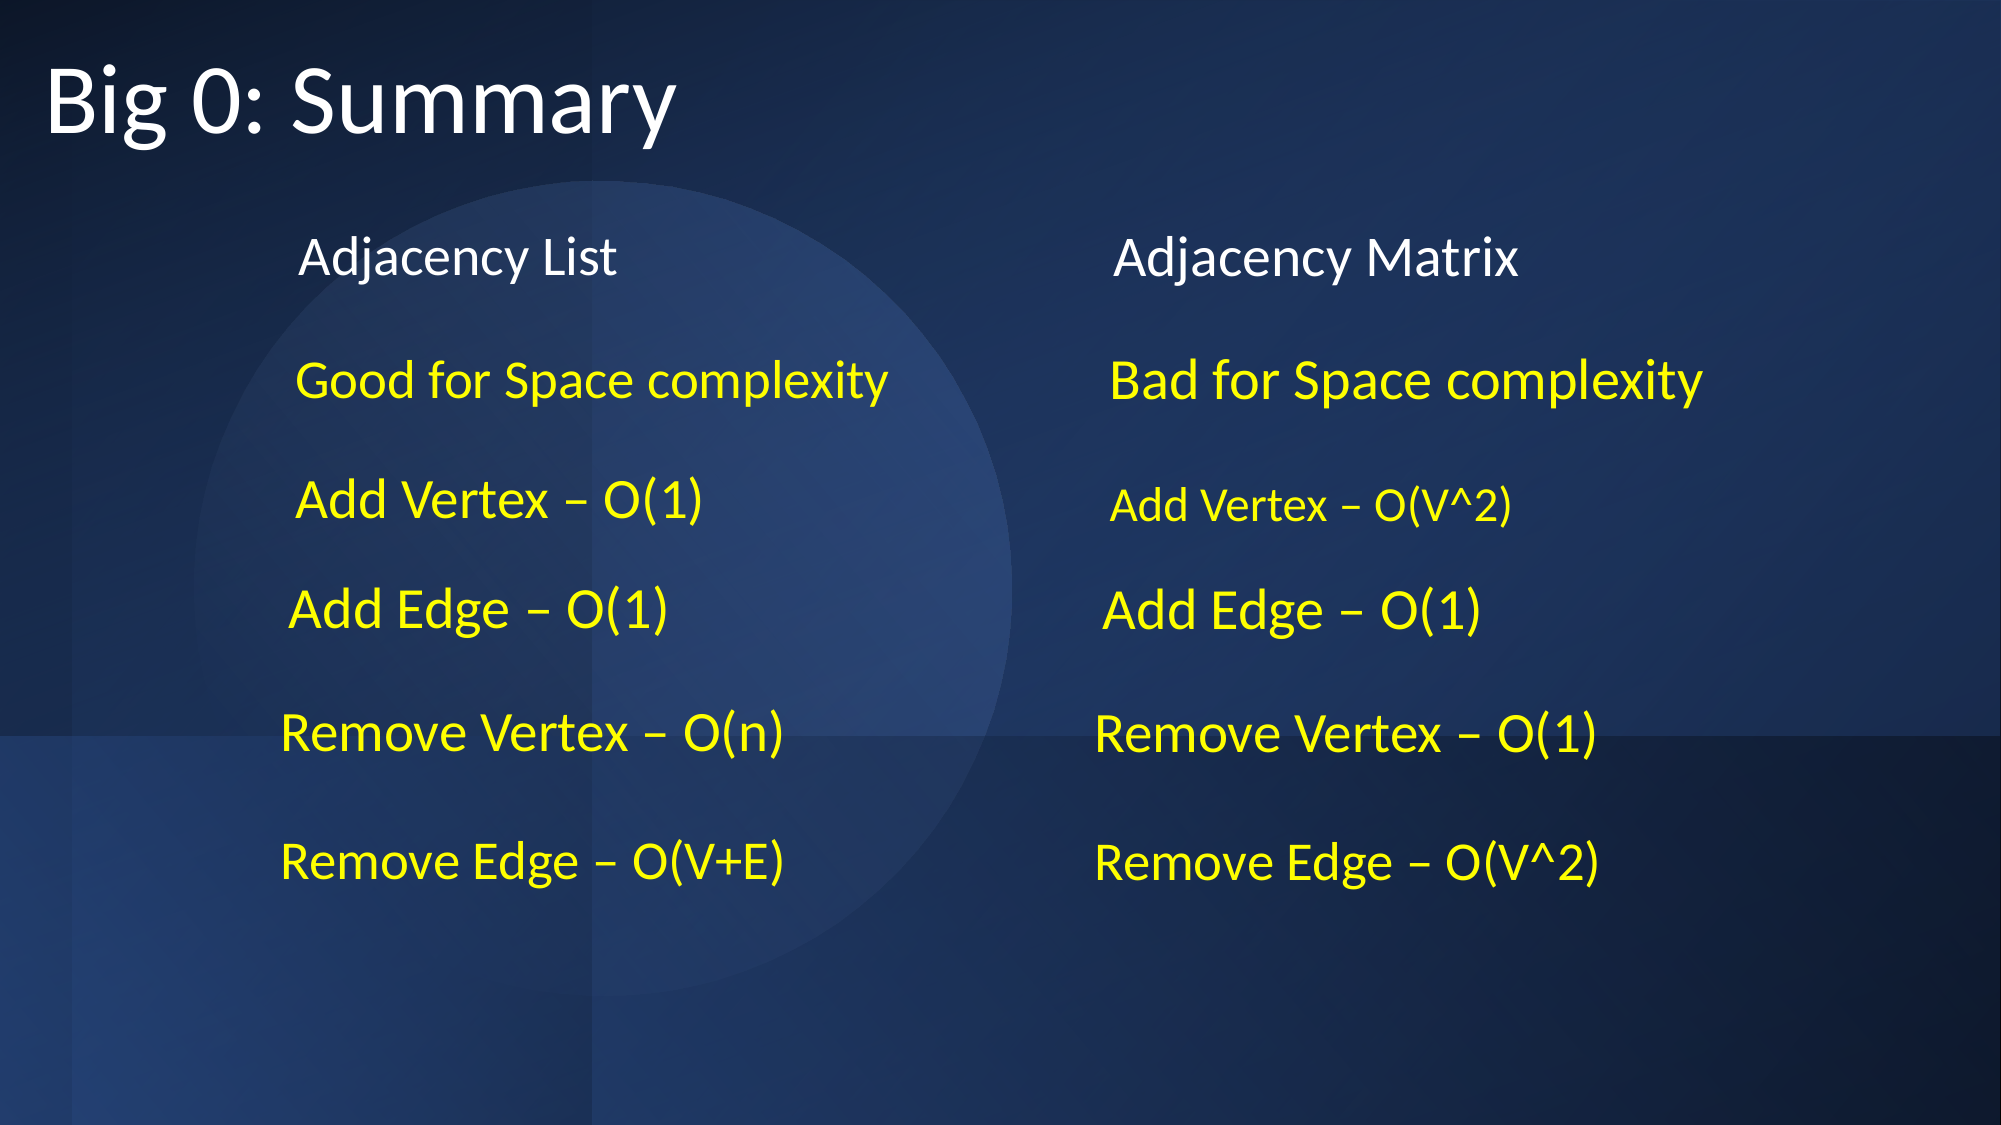

# Big 0: Summary

Adjacency List
Adjacency Matrix
Good for Space complexity
Bad for Space complexity
Add Vertex – O(1)
Add Vertex – O(V^2)
Add Edge – O(1)
Add Edge – O(1)
Remove Vertex – O(n)
Remove Vertex – O(1)

Remove Edge – O(V+E)
Remove Edge – O(V^2)